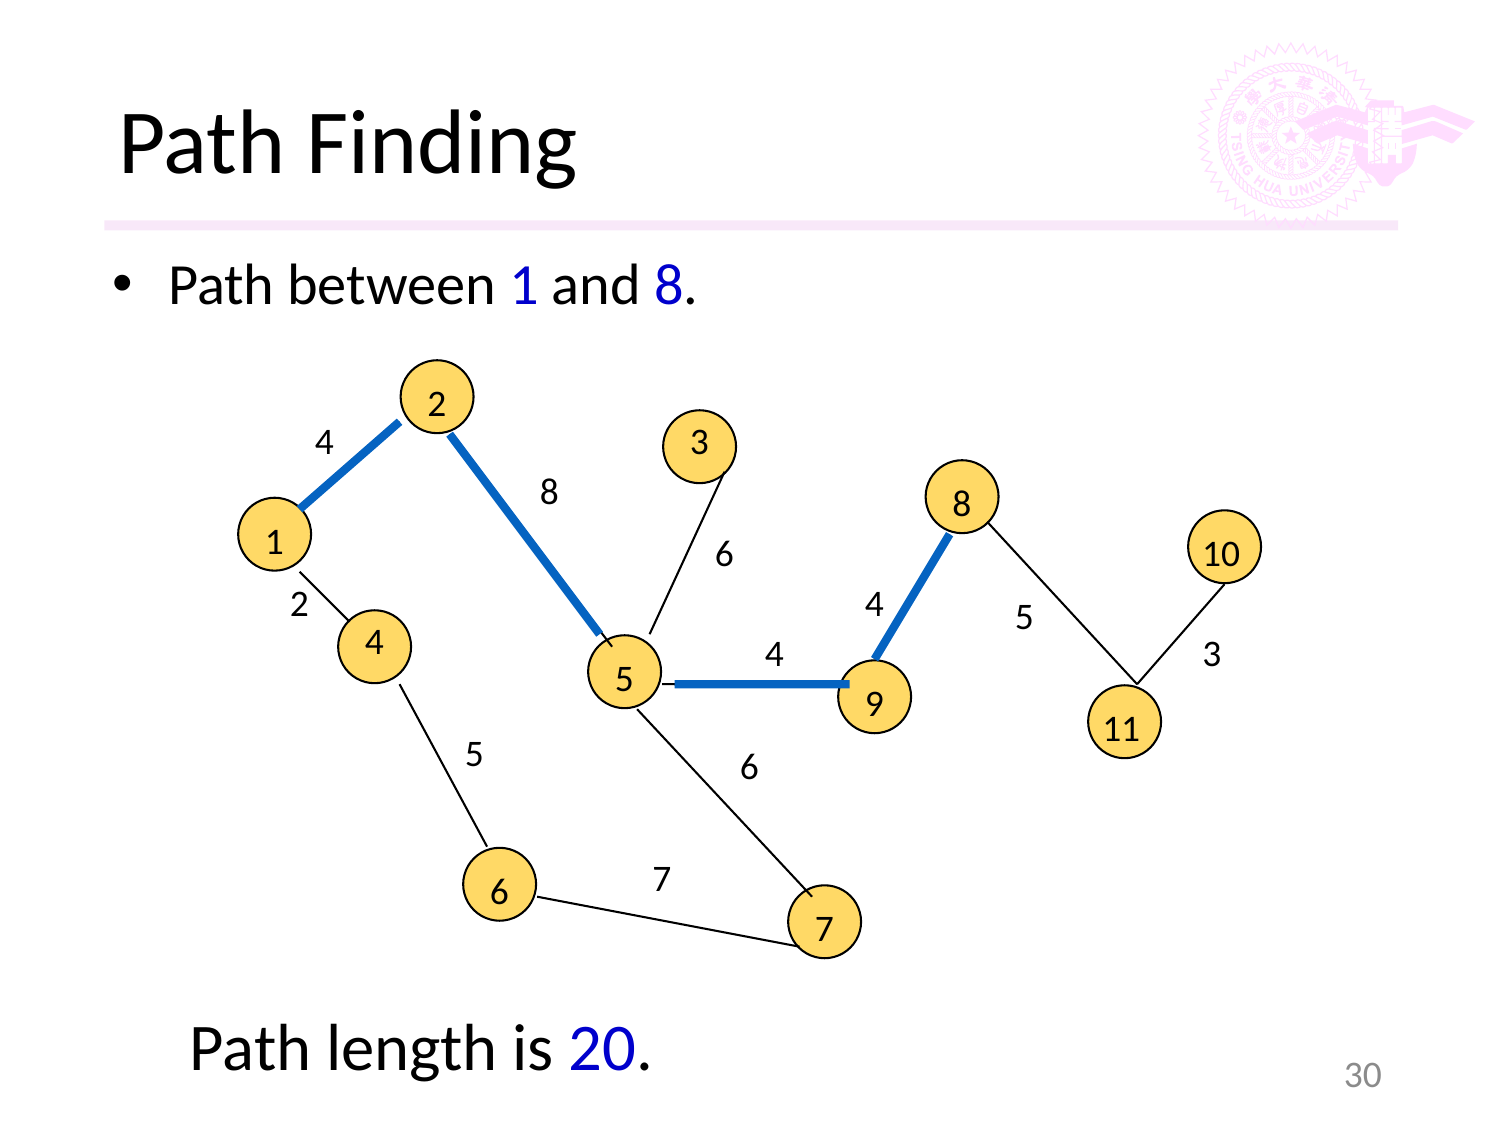

# Path Finding
Path between 1 and 8.

2
4
3

8

8

1

6

10

2

4
5

4

4
3

5

9

11

5
6
7

6

7

Path length is 20.
30